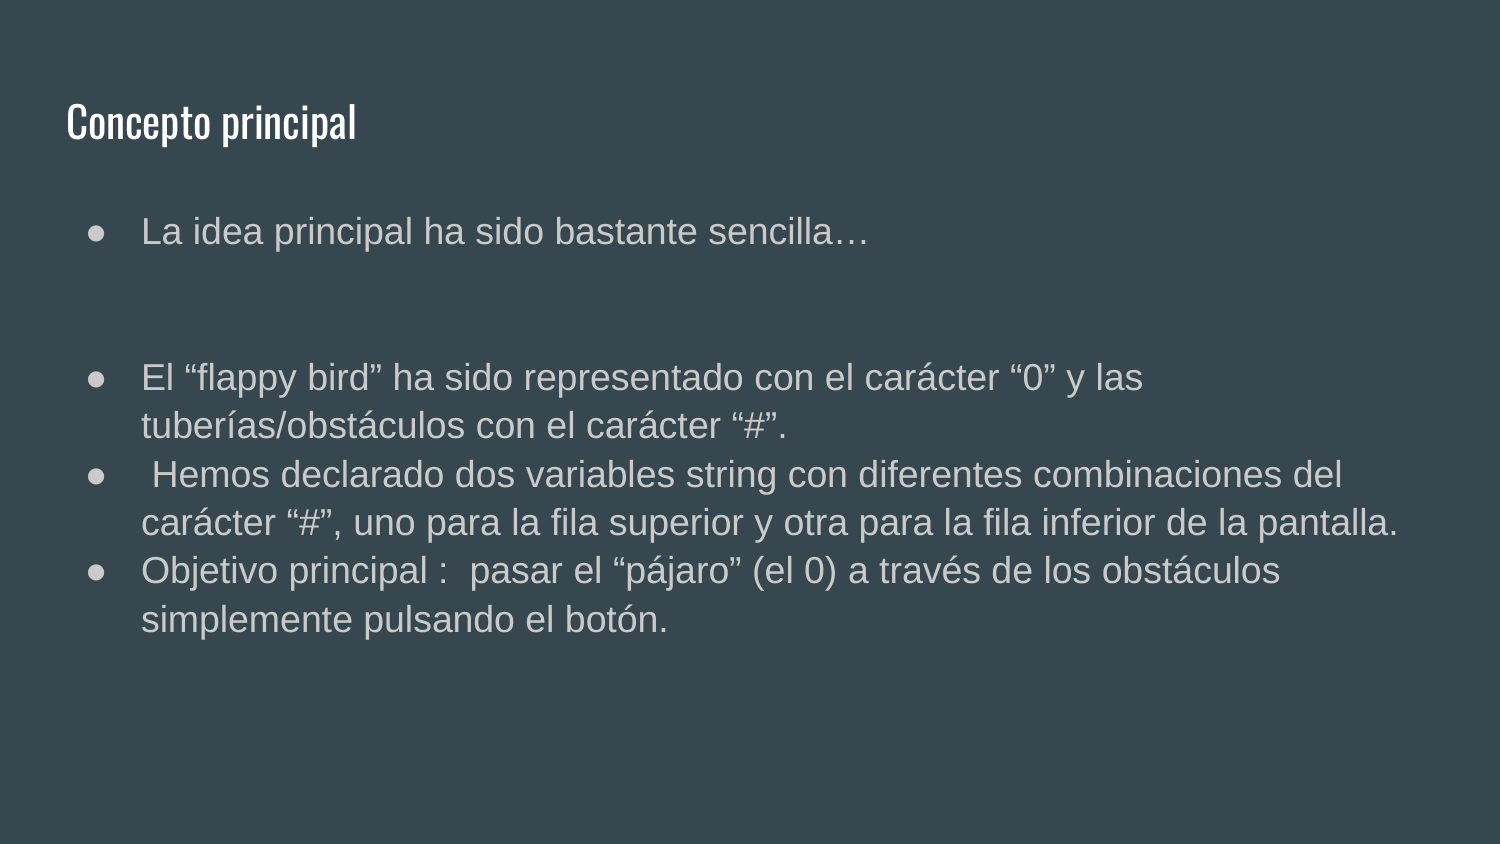

# Concepto principal
La idea principal ha sido bastante sencilla…

El “flappy bird” ha sido representado con el carácter “0” y las tuberías/obstáculos con el carácter “#”.
 Hemos declarado dos variables string con diferentes combinaciones del carácter “#”, uno para la fila superior y otra para la fila inferior de la pantalla.
Objetivo principal :  pasar el “pájaro” (el 0) a través de los obstáculos simplemente pulsando el botón.